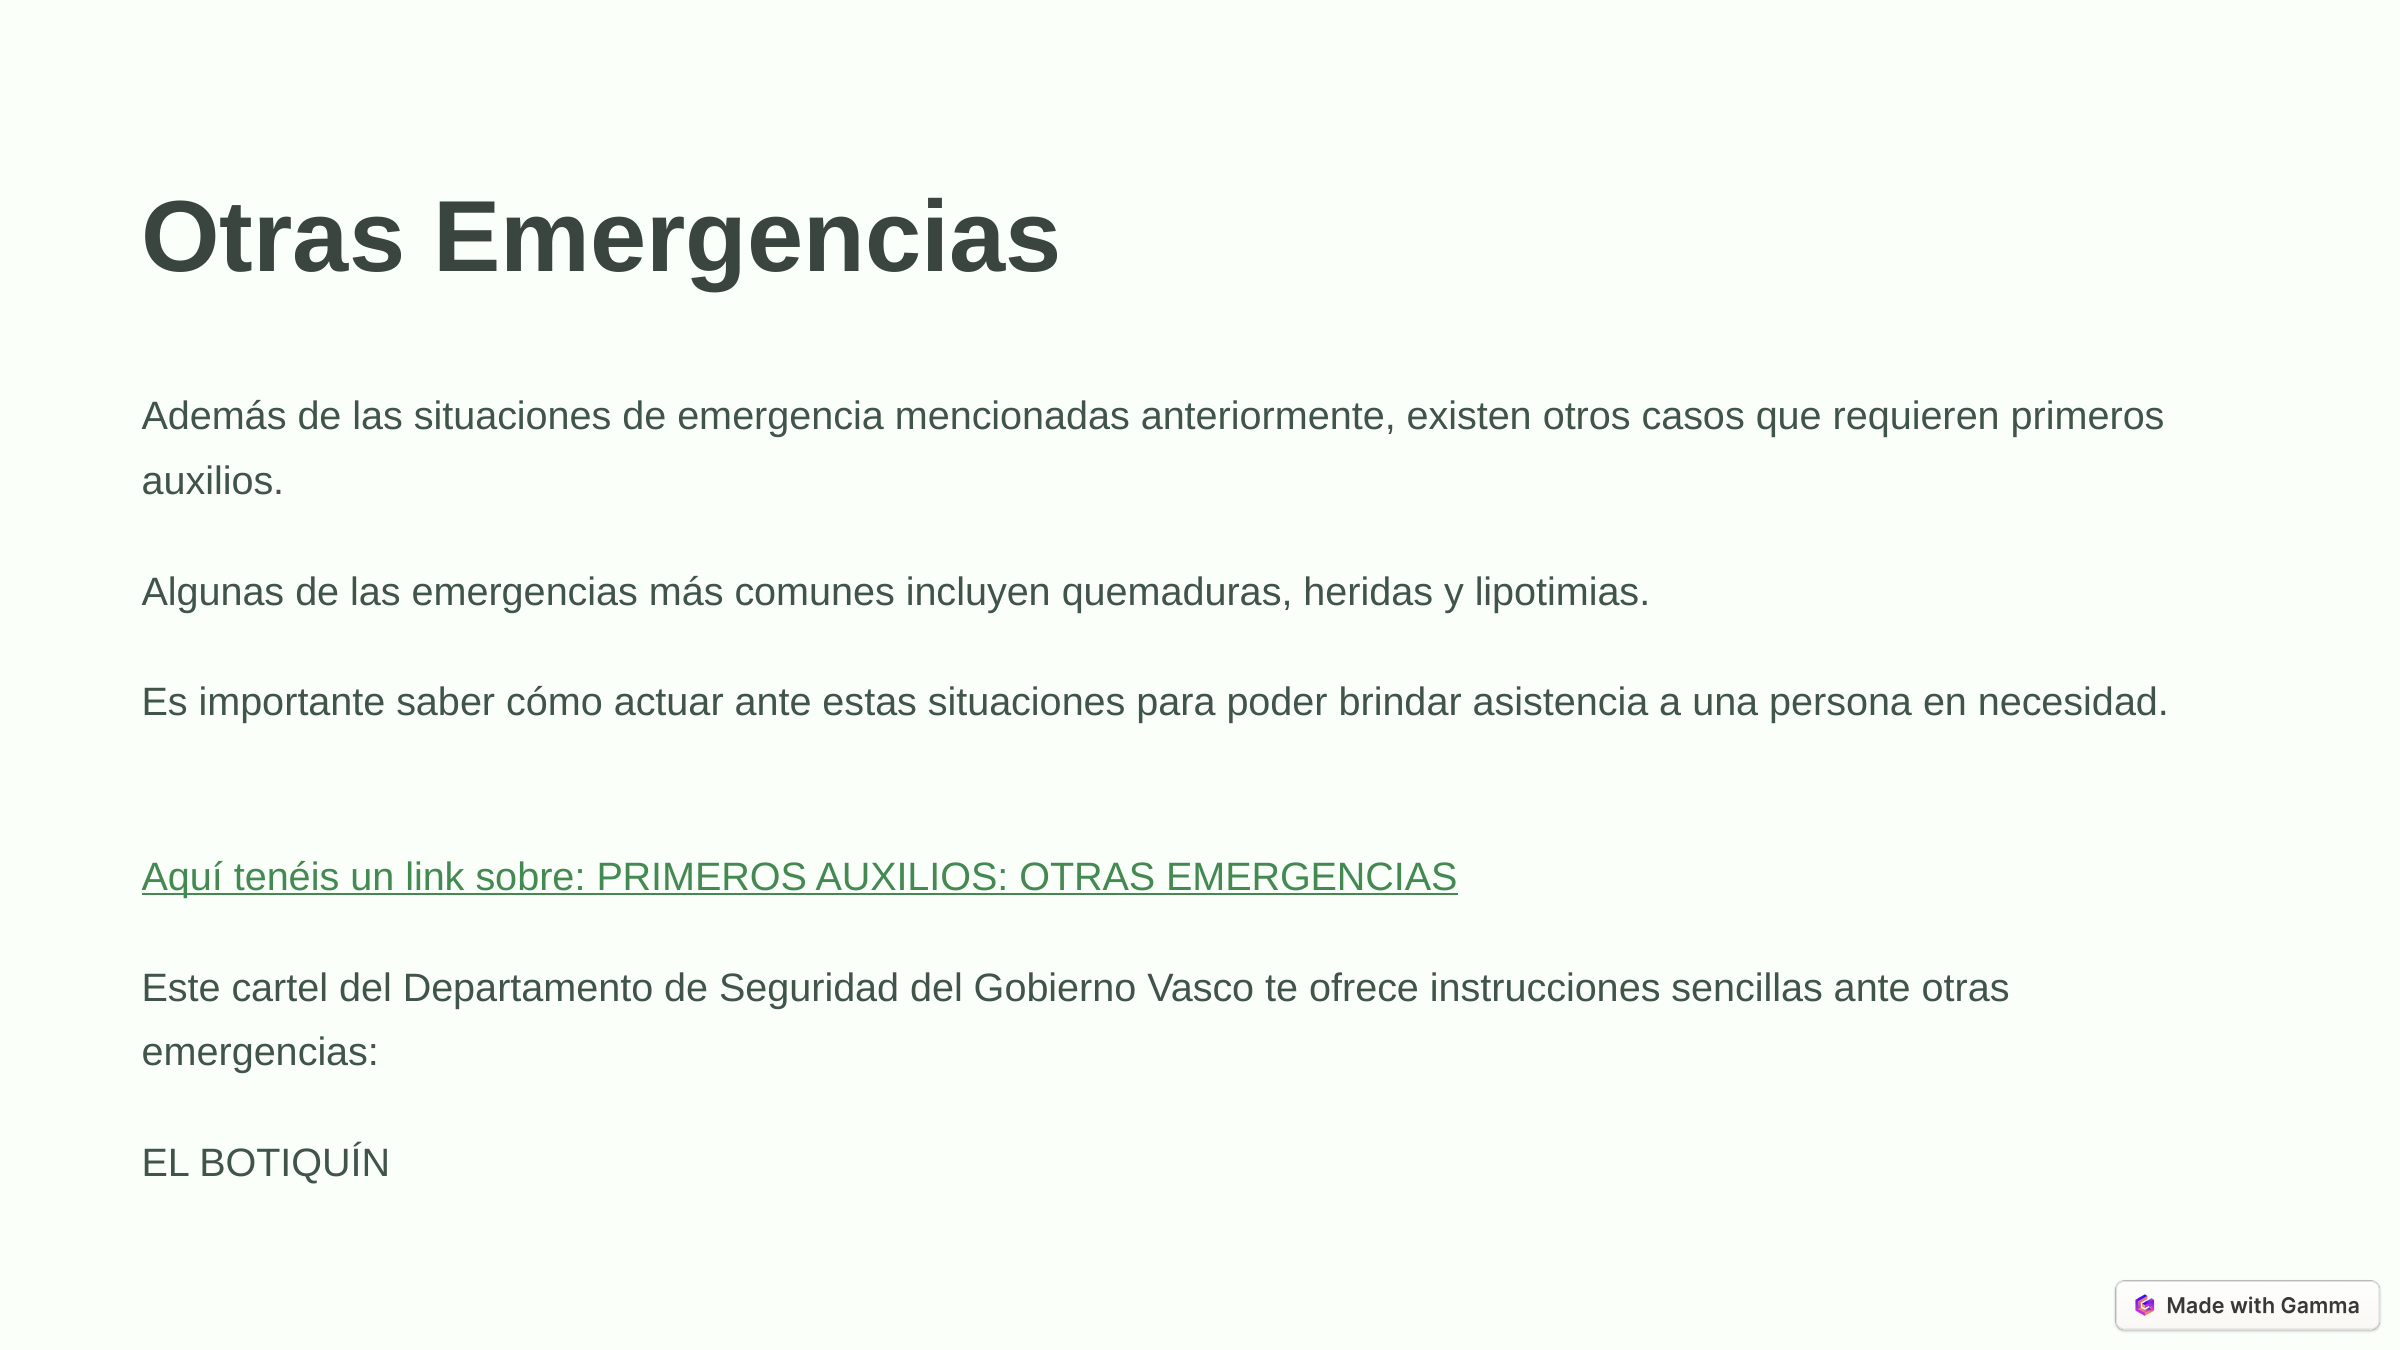

Otras Emergencias
Además de las situaciones de emergencia mencionadas anteriormente, existen otros casos que requieren primeros auxilios.
Algunas de las emergencias más comunes incluyen quemaduras, heridas y lipotimias.
Es importante saber cómo actuar ante estas situaciones para poder brindar asistencia a una persona en necesidad.
Aquí tenéis un link sobre: PRIMEROS AUXILIOS: OTRAS EMERGENCIAS
Este cartel del Departamento de Seguridad del Gobierno Vasco te ofrece instrucciones sencillas ante otras emergencias:
EL BOTIQUÍN